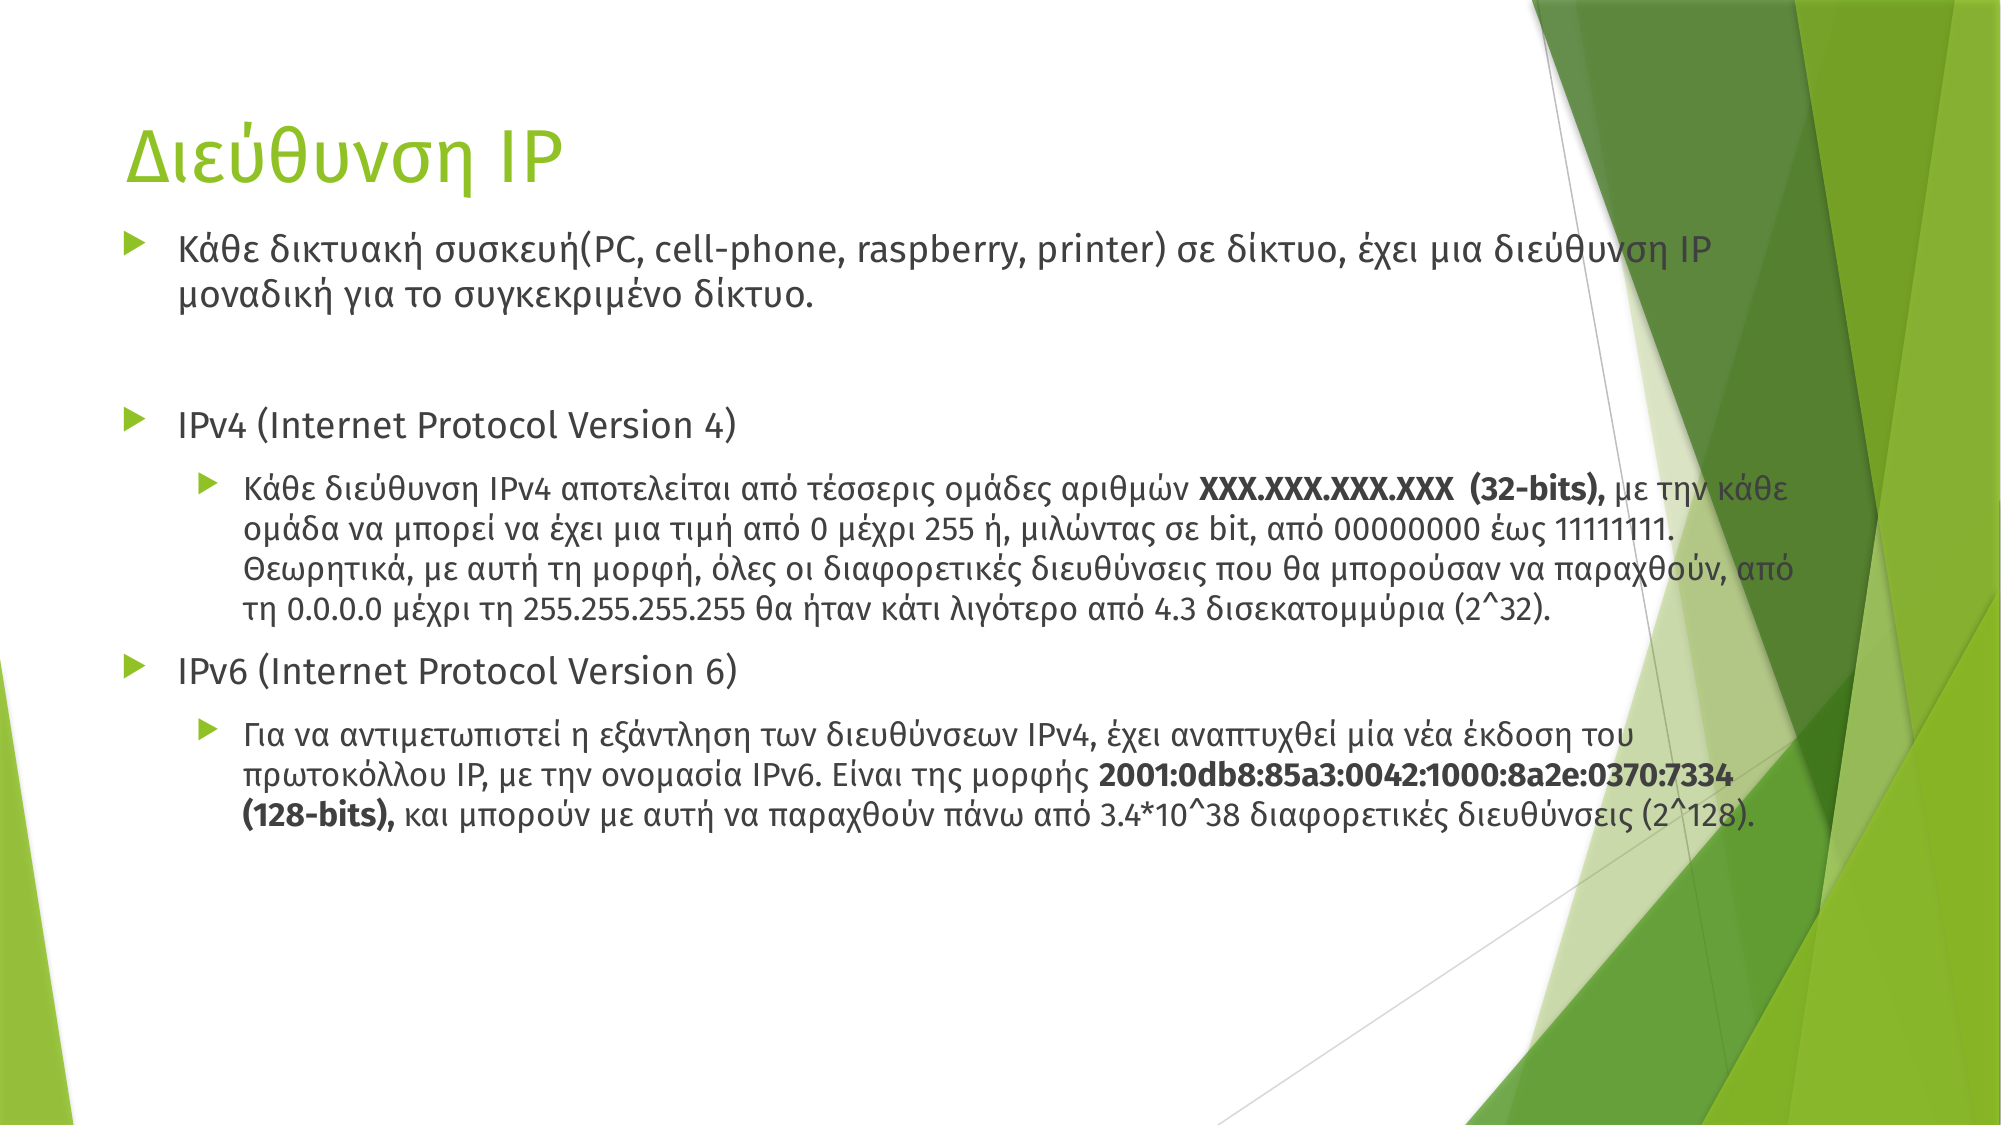

# Διεύθυνση IP
Κάθε δικτυακή συσκευή(PC, cell-phone, raspberry, printer) σε δίκτυο, έχει μια διεύθυνση ΙΡ μοναδική για το συγκεκριμένο δίκτυο.

IPv4 (Internet Protocol Version 4)
Κάθε διεύθυνση IPv4 αποτελείται από τέσσερις ομάδες αριθμών XXX.XXX.XXX.XXX  (32-bits), με την κάθε ομάδα να μπορεί να έχει μια τιμή από 0 μέχρι 255 ή, μιλώντας σε bit, από 00000000 έως 11111111. Θεωρητικά, με αυτή τη μορφή, όλες οι διαφορετικές διευθύνσεις που θα μπορούσαν να παραχθούν, από τη 0.0.0.0 μέχρι τη 255.255.255.255 θα ήταν κάτι λιγότερο από 4.3 δισεκατομμύρια (2^32).
IPv6 (Internet Protocol Version 6)
Για να αντιμετωπιστεί η εξάντληση των διευθύνσεων IPv4, έχει αναπτυχθεί μία νέα έκδοση του πρωτοκόλλου IP, με την ονομασία IPv6. Είναι της μορφής 2001:0db8:85a3:0042:1000:8a2e:0370:7334 (128-bits), και μπορούν με αυτή να παραχθούν πάνω από 3.4*10^38 διαφορετικές διευθύνσεις (2^128).